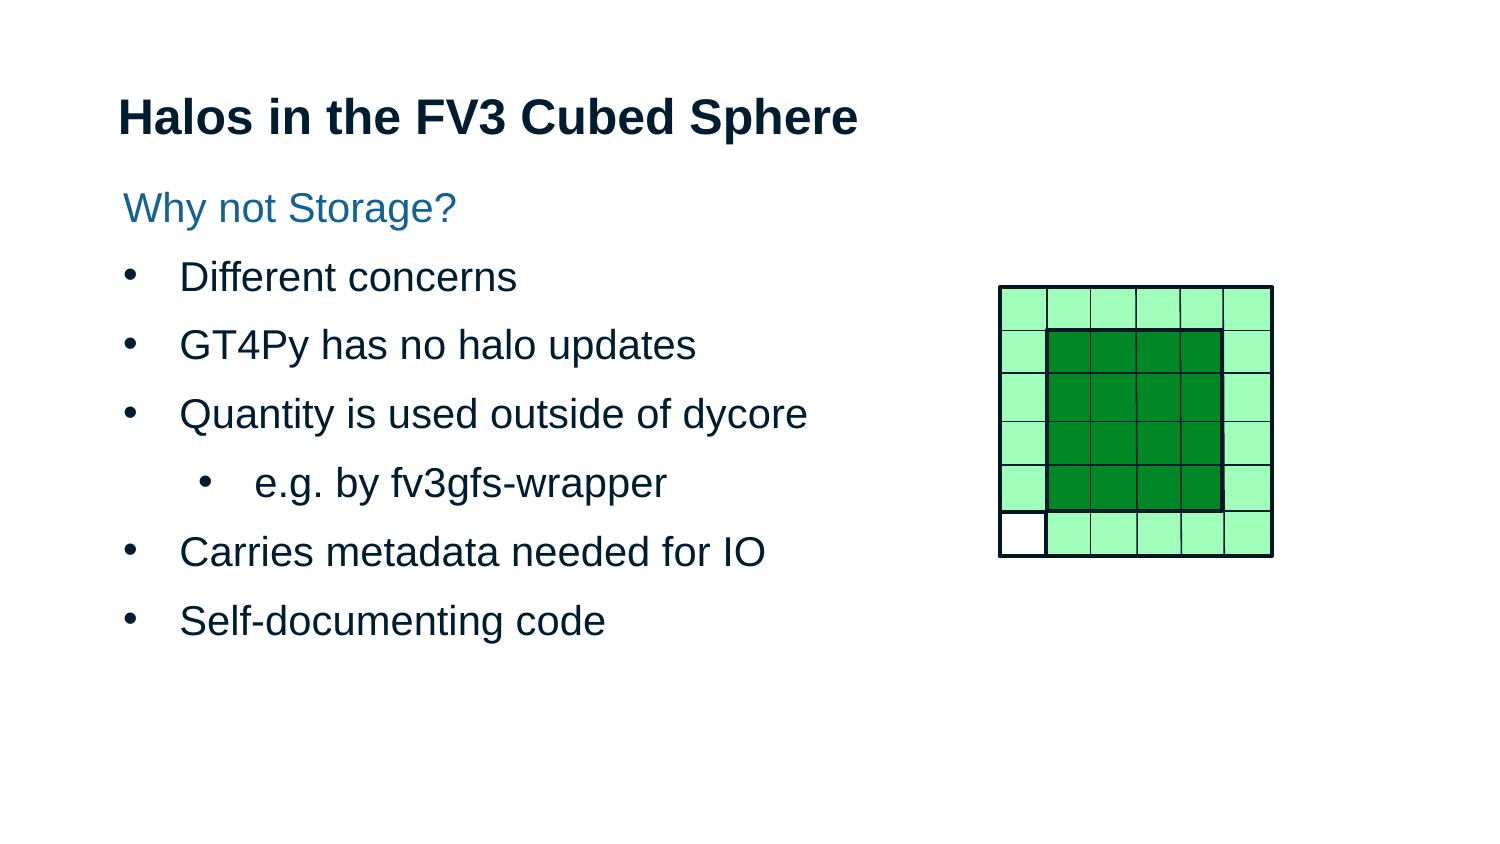

Halos in the FV3 Cubed Sphere
Why not Storage?
Different concerns
GT4Py has no halo updates
Quantity is used outside of dycore
e.g. by fv3gfs-wrapper
Carries metadata needed for IO
Self-documenting code